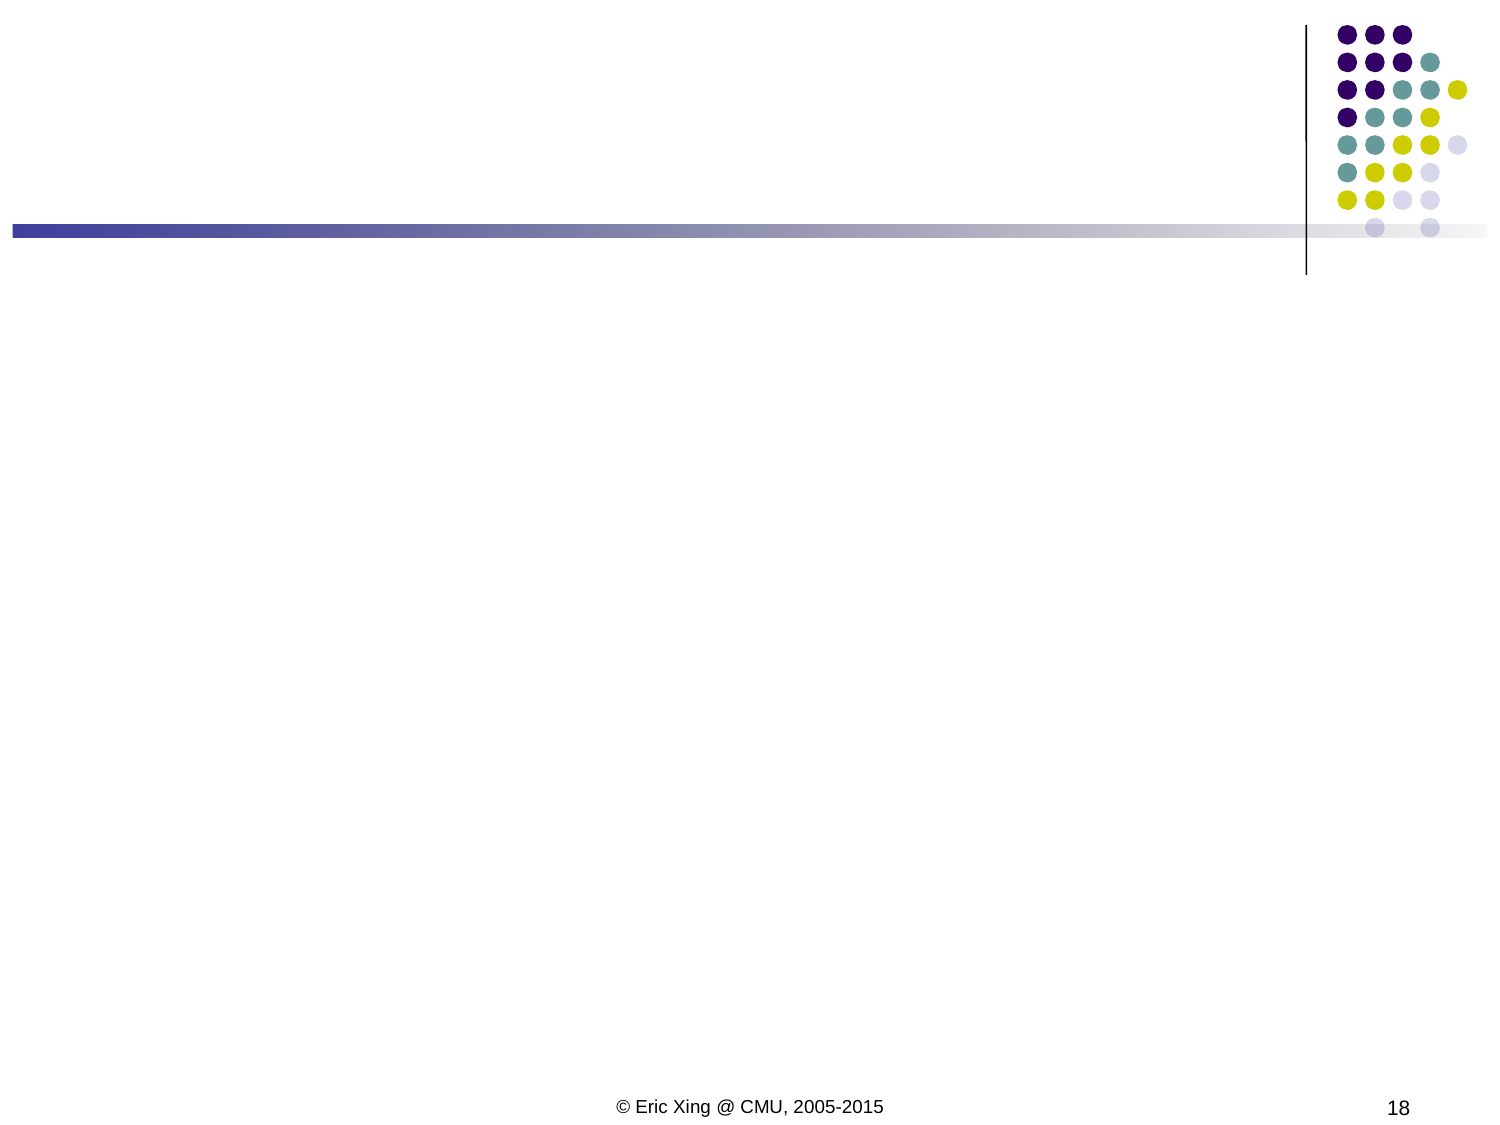

#

© Eric Xing @ CMU, 2005-2015
18